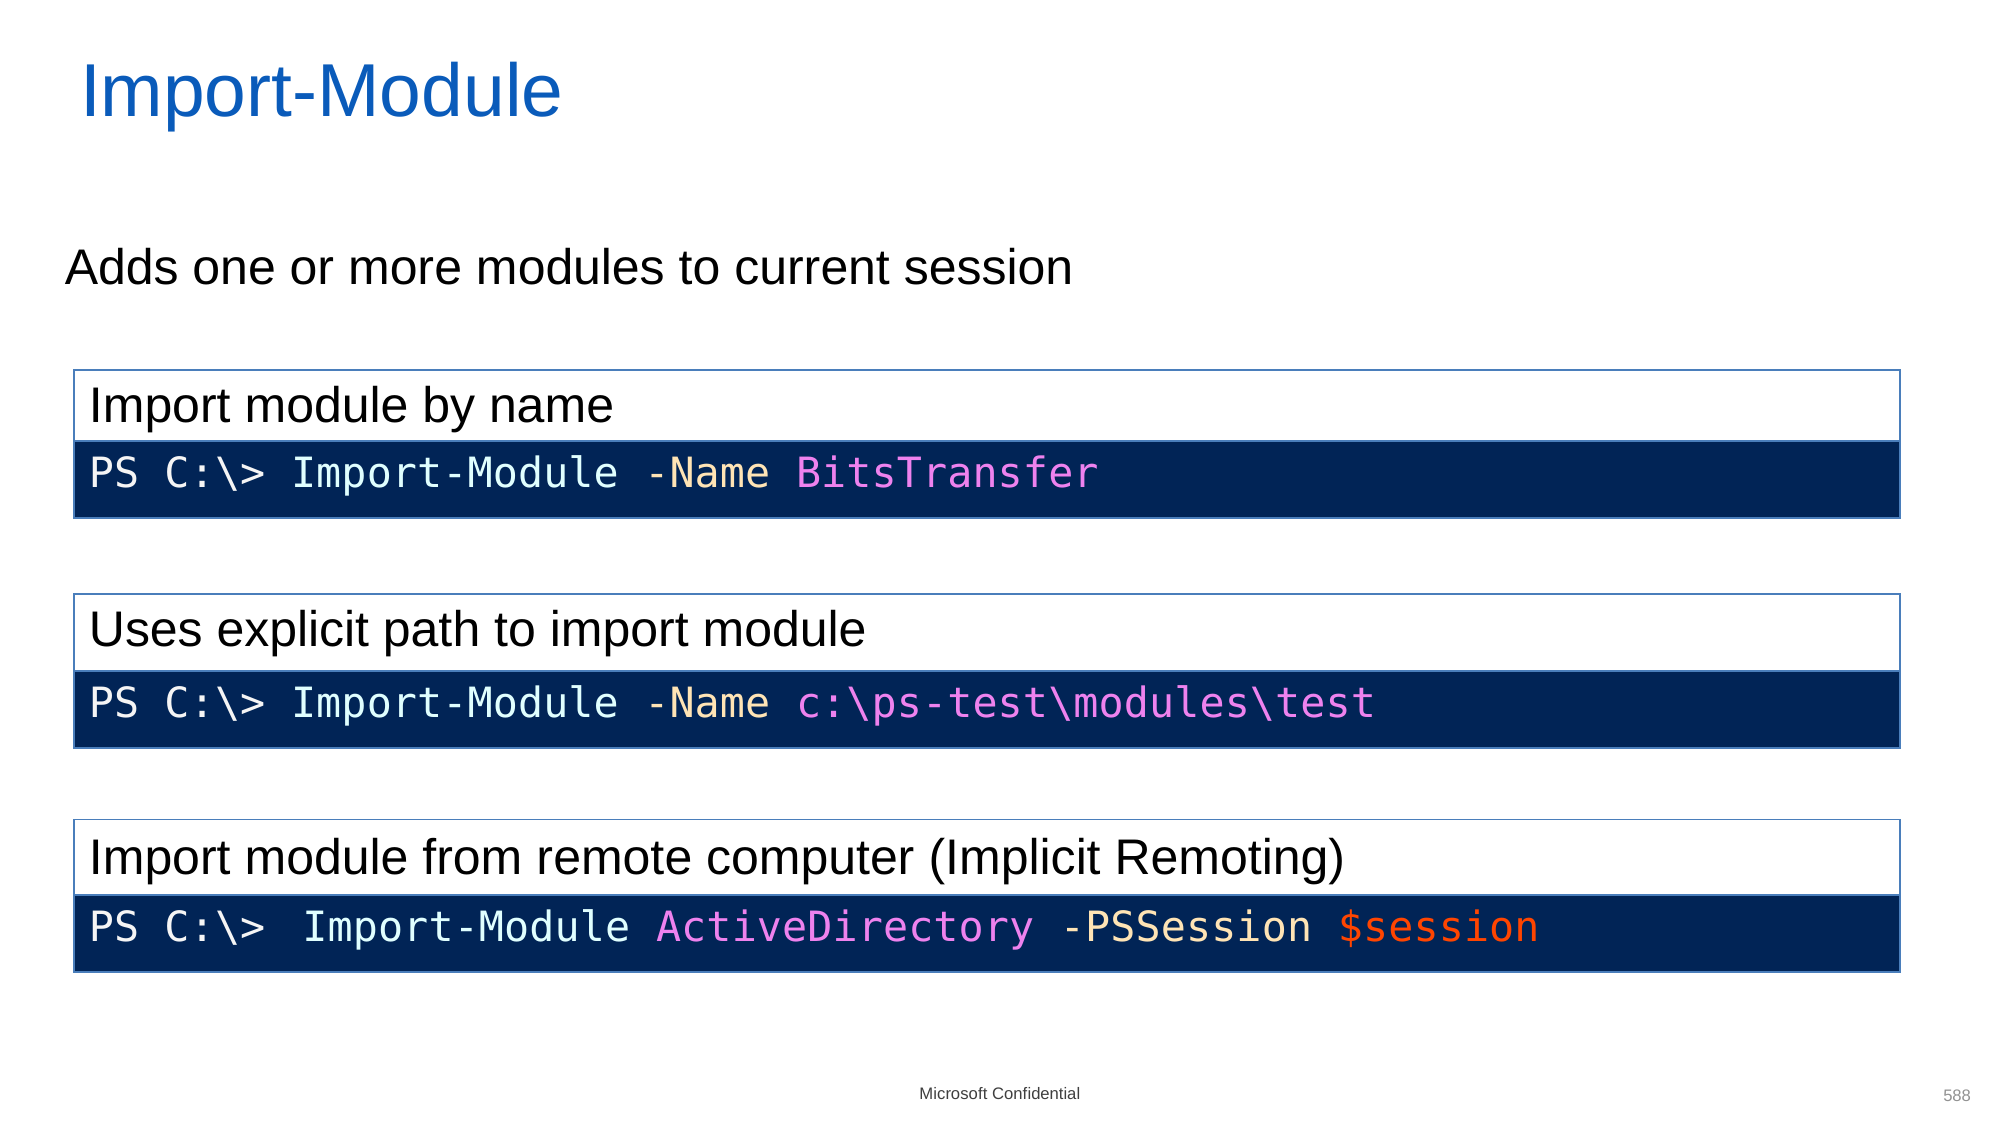

# Import-Module
Adds one or more modules to current session
| Import module by name |
| --- |
| PS C:\> Import-Module -Name BitsTransfer |
| Uses explicit path to import module |
| --- |
| PS C:\> Import-Module -Name c:\ps-test\modules\test |
| Import module from remote computer (Implicit Remoting) |
| --- |
| PS C:\> Import-Module ActiveDirectory -PSSession $session |
588